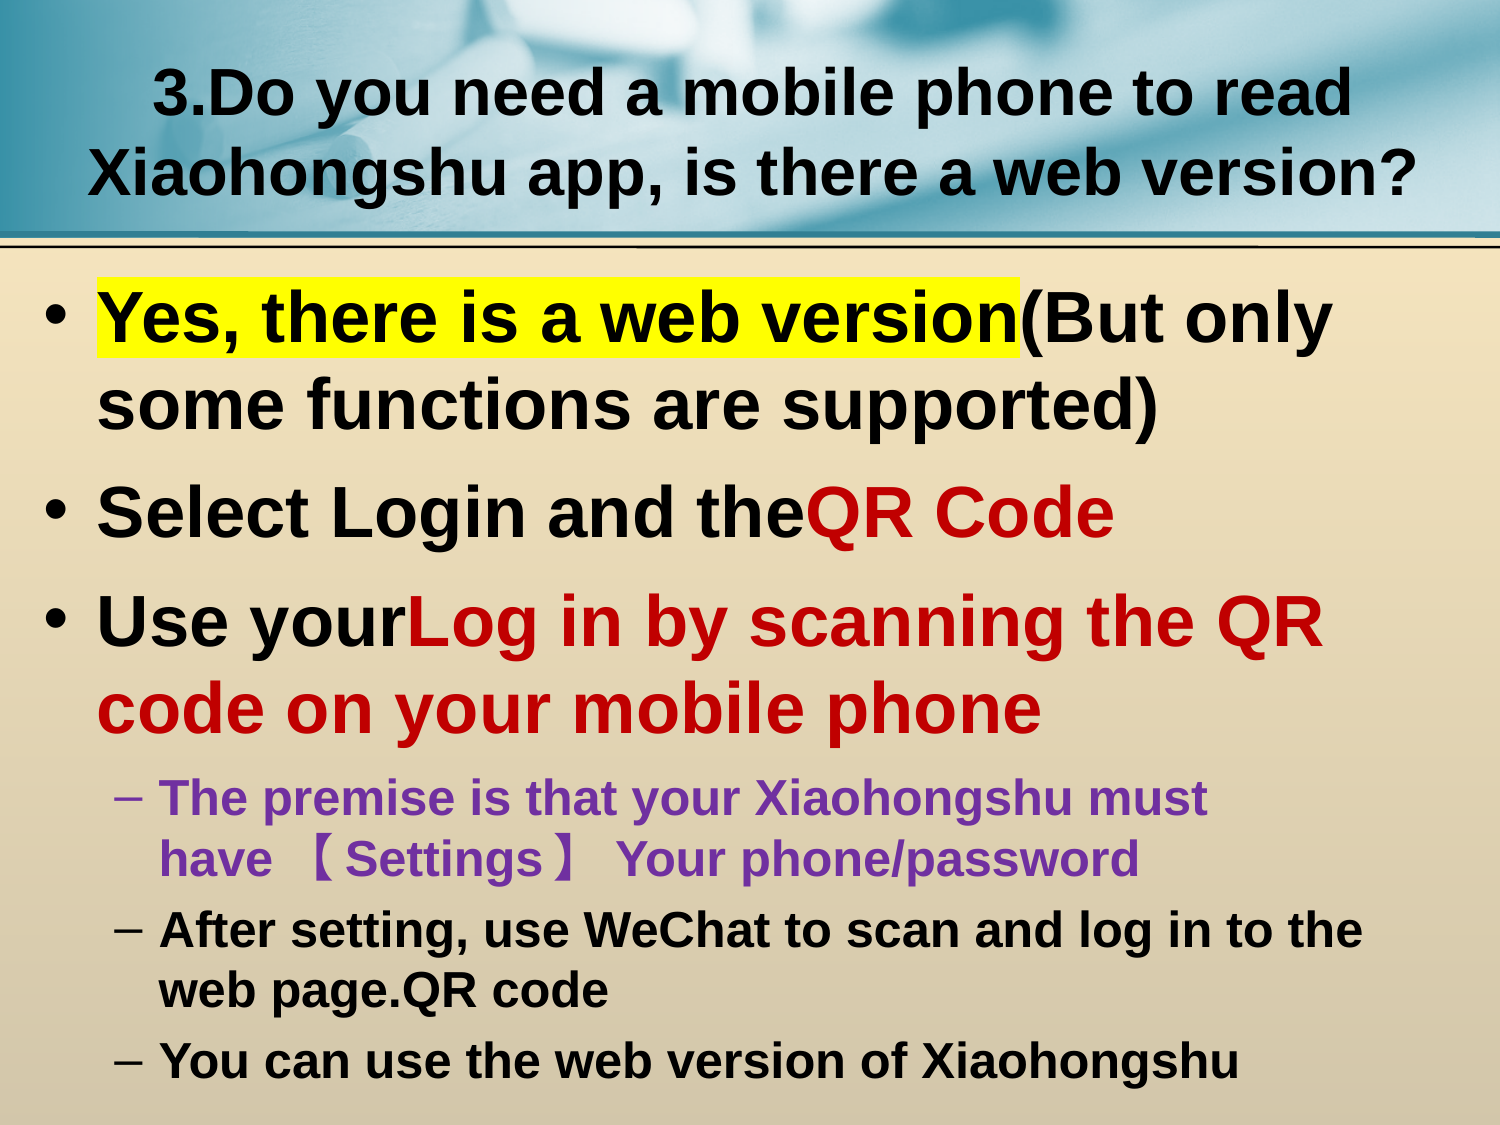

# 3.Do you need a mobile phone to read Xiaohongshu app, is there a web version?
Yes, there is a web version(But only some functions are supported)
Select Login and theQR Code
Use yourLog in by scanning the QR code on your mobile phone
The premise is that your Xiaohongshu must have【Settings】Your phone/password
After setting, use WeChat to scan and log in to the web page.QR code
You can use the web version of Xiaohongshu